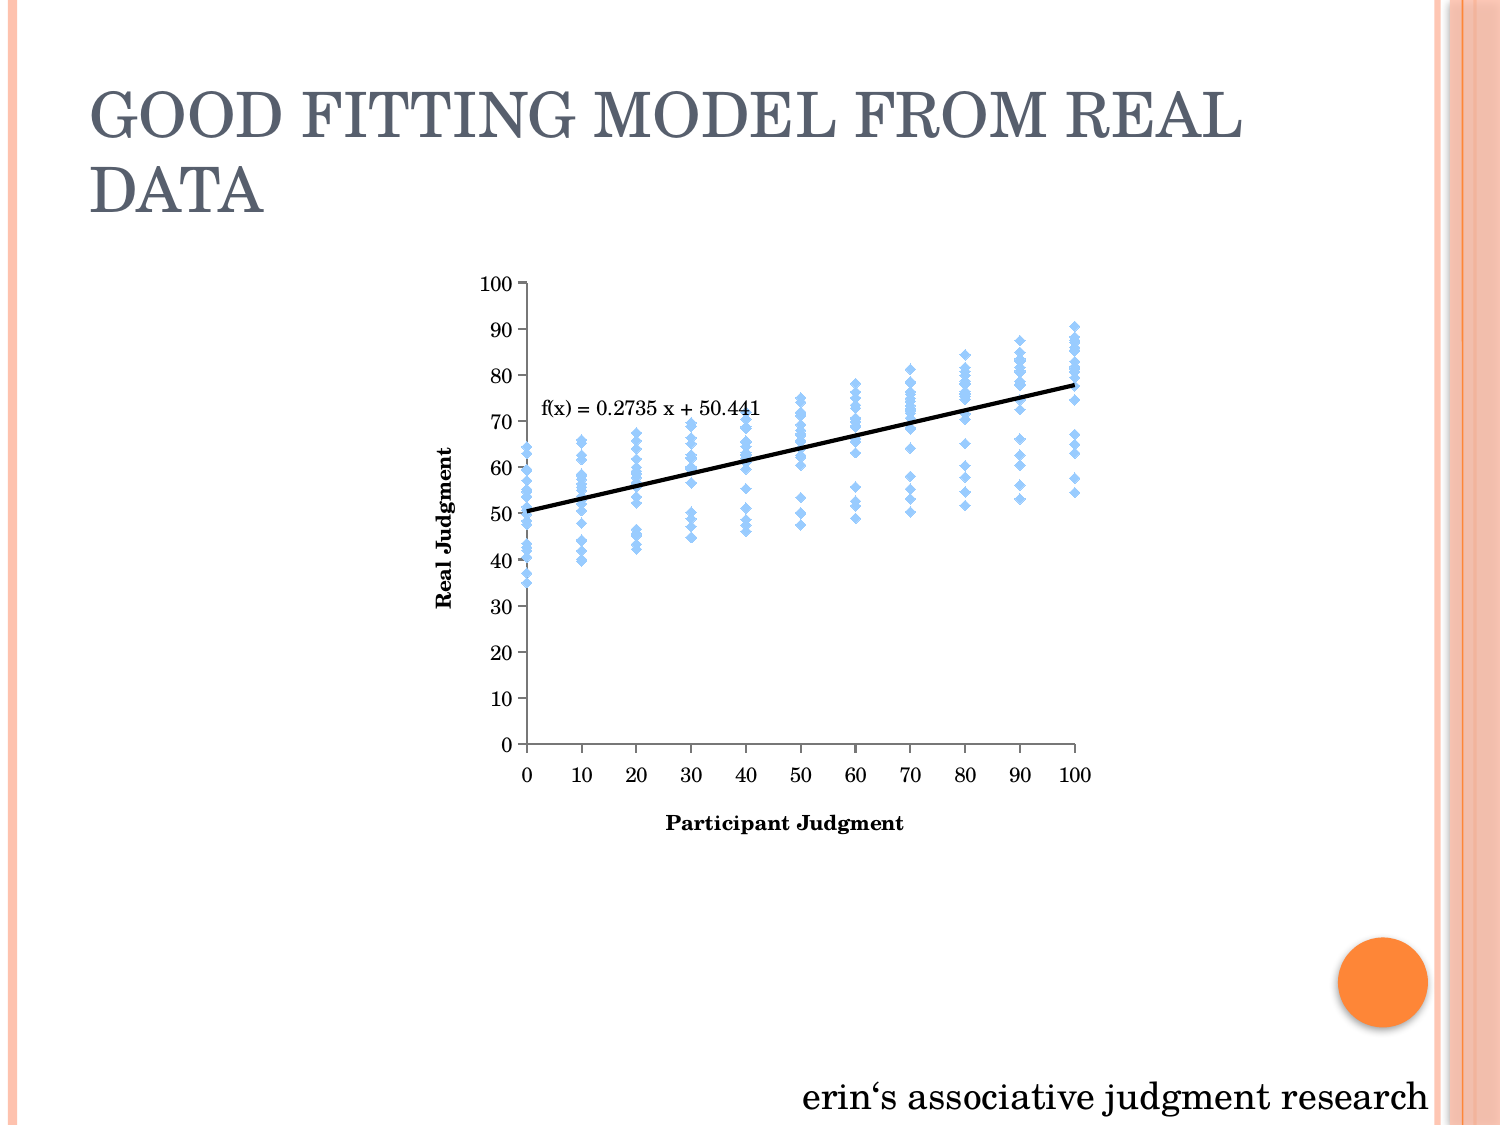

# Good fitting model From real data

### Chart

| Category |  |
|---|---|
erin‘s associative judgment research